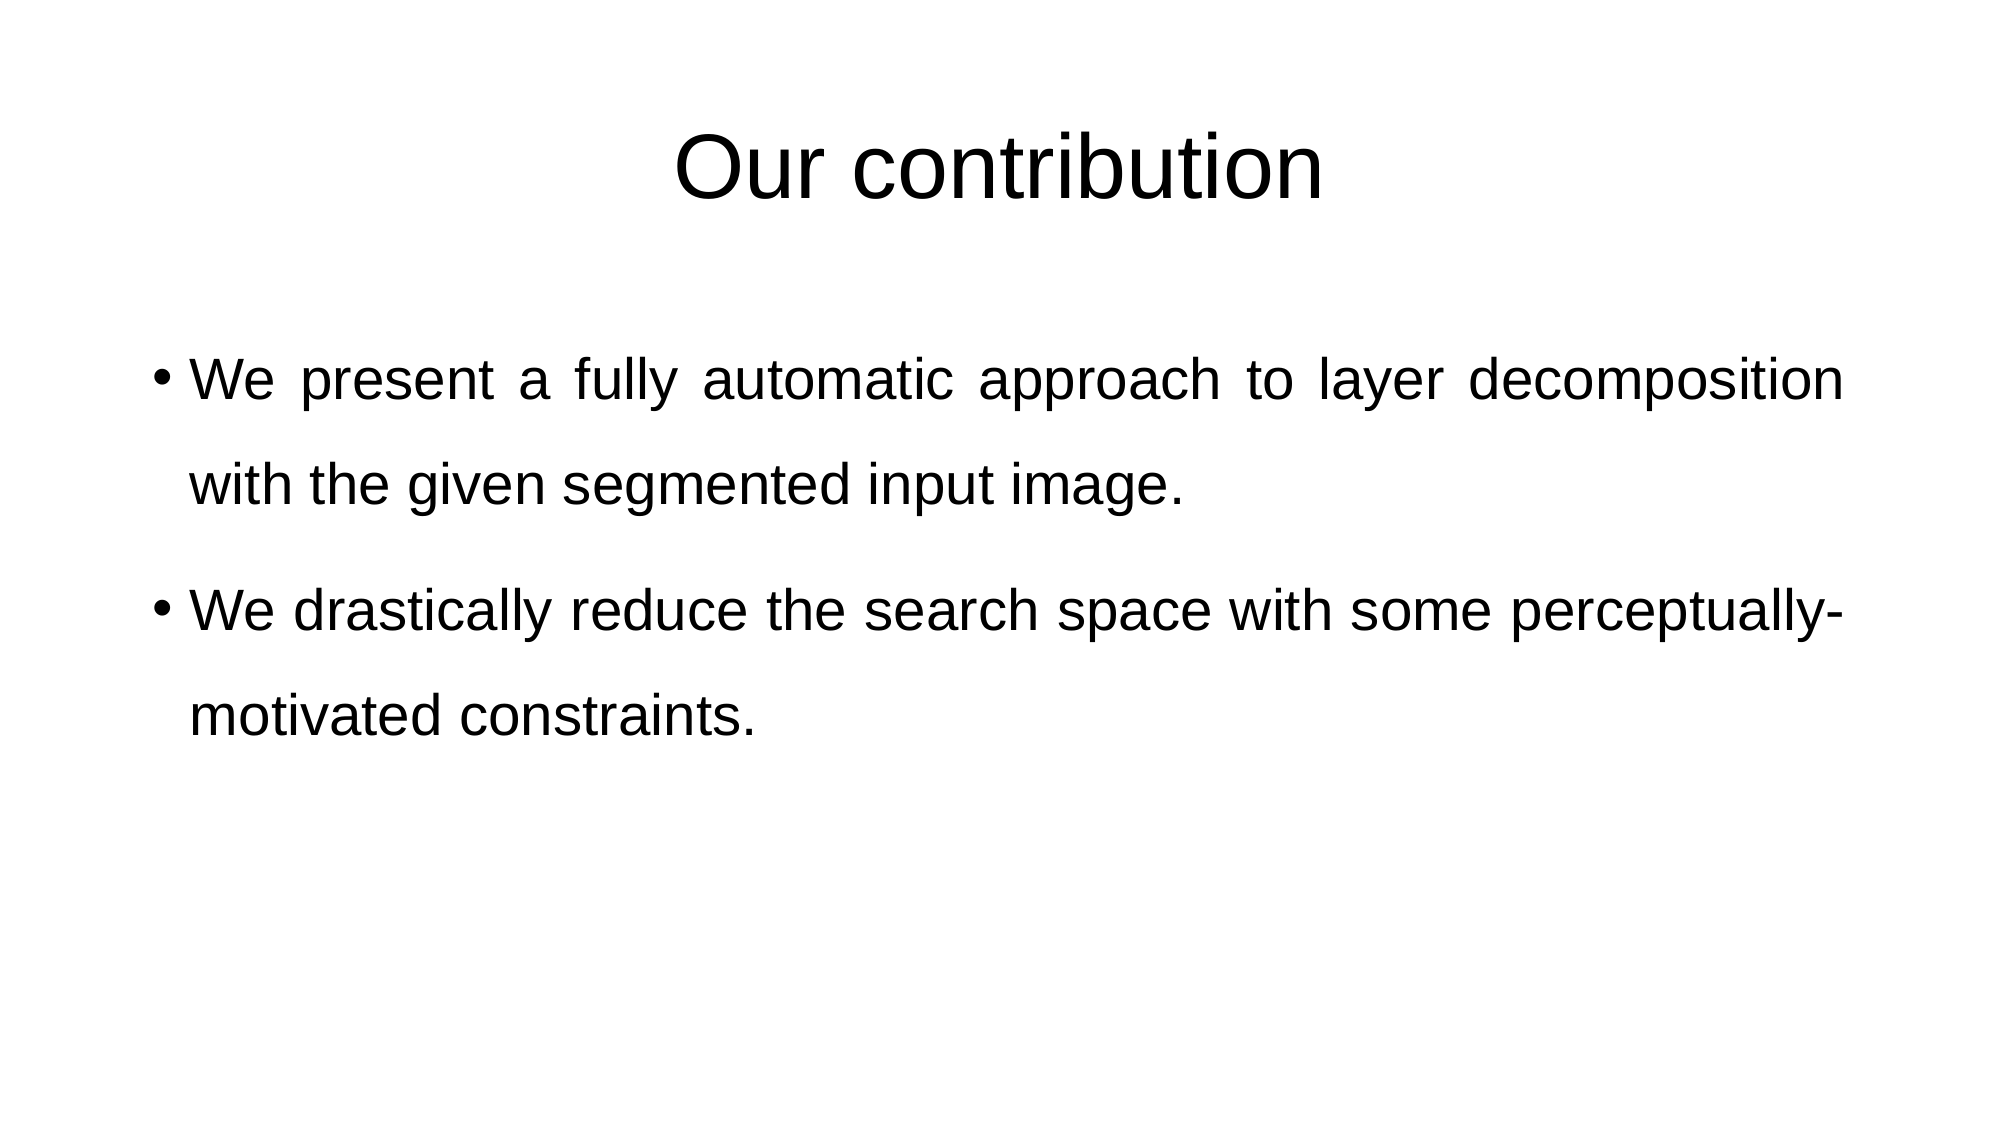

# Our contribution
We present a fully automatic approach to layer decomposition with the given segmented input image.
We drastically reduce the search space with some perceptually-motivated constraints.